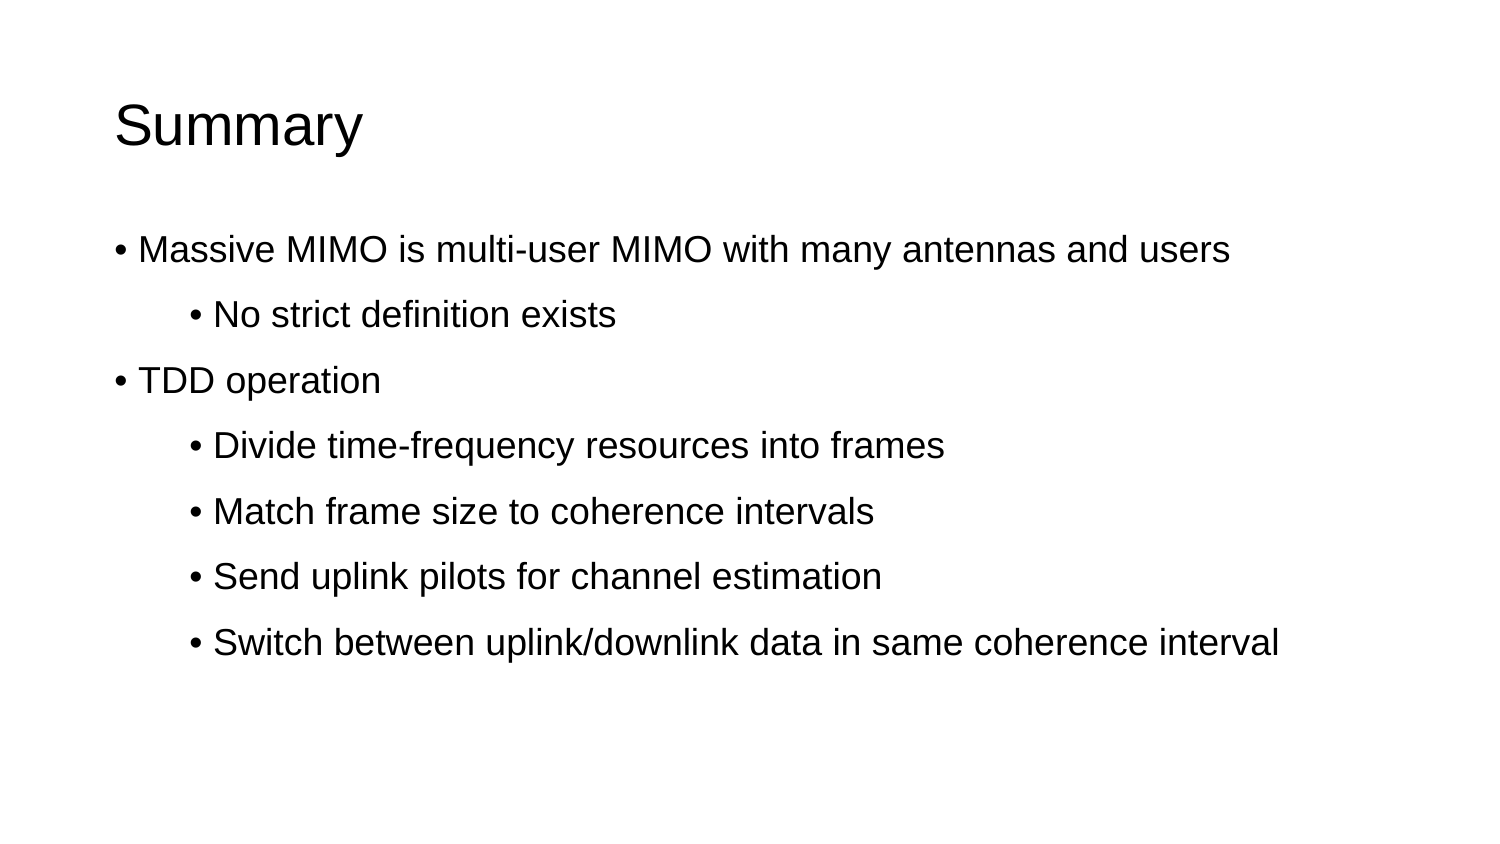

# Summary
• Massive MIMO is multi-user MIMO with many antennas and users
• No strict definition exists
• TDD operation
• Divide time-frequency resources into frames
• Match frame size to coherence intervals
• Send uplink pilots for channel estimation
• Switch between uplink/downlink data in same coherence interval